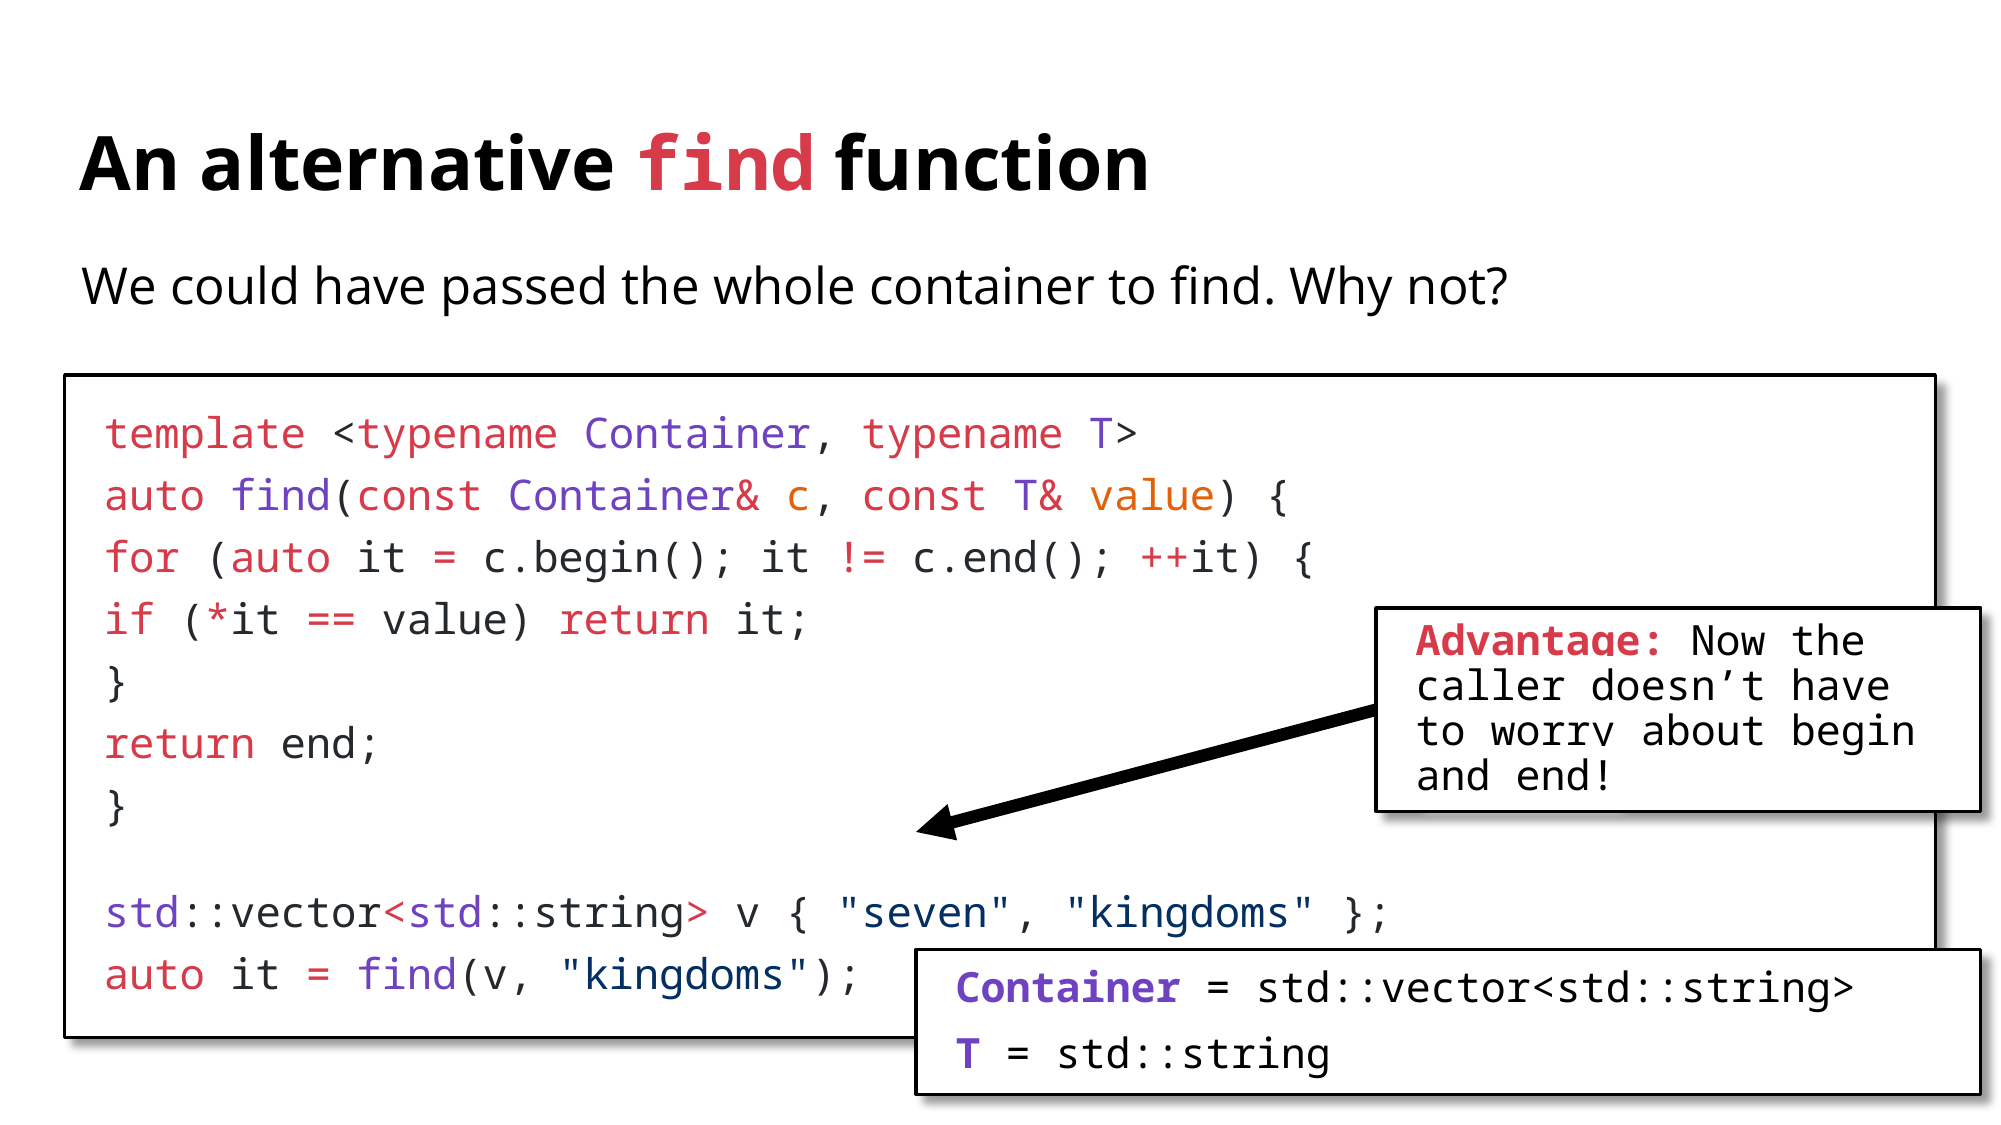

# An alternative find function
We could have passed the whole container to find. Why not?
template <typename Container, typename T>
auto find(const Container& c, const T& value) {
	for (auto it = c.begin(); it != c.end(); ++it) {
		if (*it == value) return it;
	}
	return end;
}
std::vector<std::string> v { "seven", "kingdoms" };
auto it = find(v, "kingdoms");
Advantage: Now the caller doesn’t have to worry about begin and end!
Container = std::vector<std::string>
T = std::string